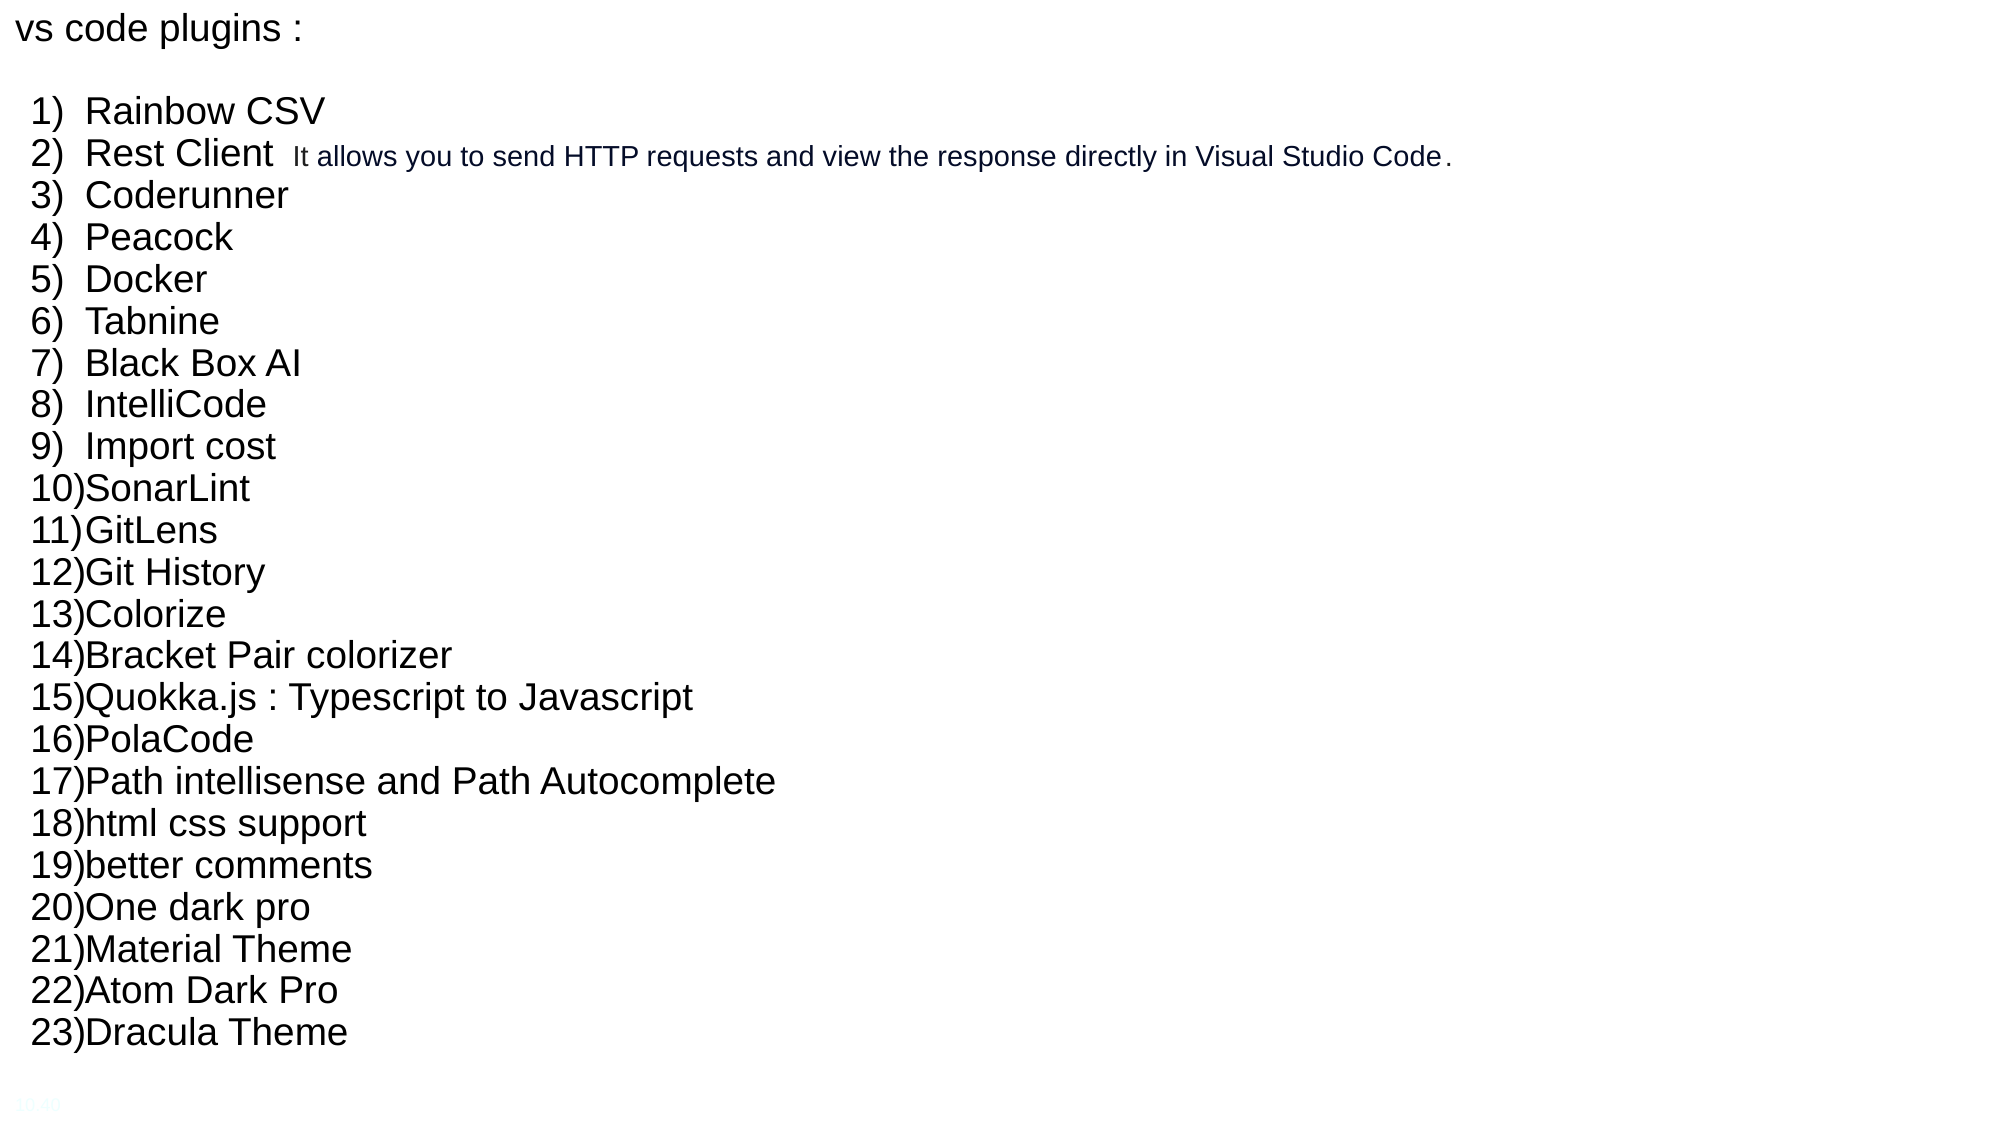

vs code plugins :

Rainbow CSV
Rest Client  It allows you to send HTTP requests and view the response directly in Visual Studio Code.
Coderunner
Peacock
Docker
Tabnine
Black Box AI
IntelliCode
Import cost
SonarLint
GitLens
Git History
Colorize
Bracket Pair colorizer
Quokka.js : Typescript to Javascript
PolaCode
Path intellisense and Path Autocomplete
html css support
better comments
One dark pro
Material Theme
Atom Dark Pro
Dracula Theme

10.40